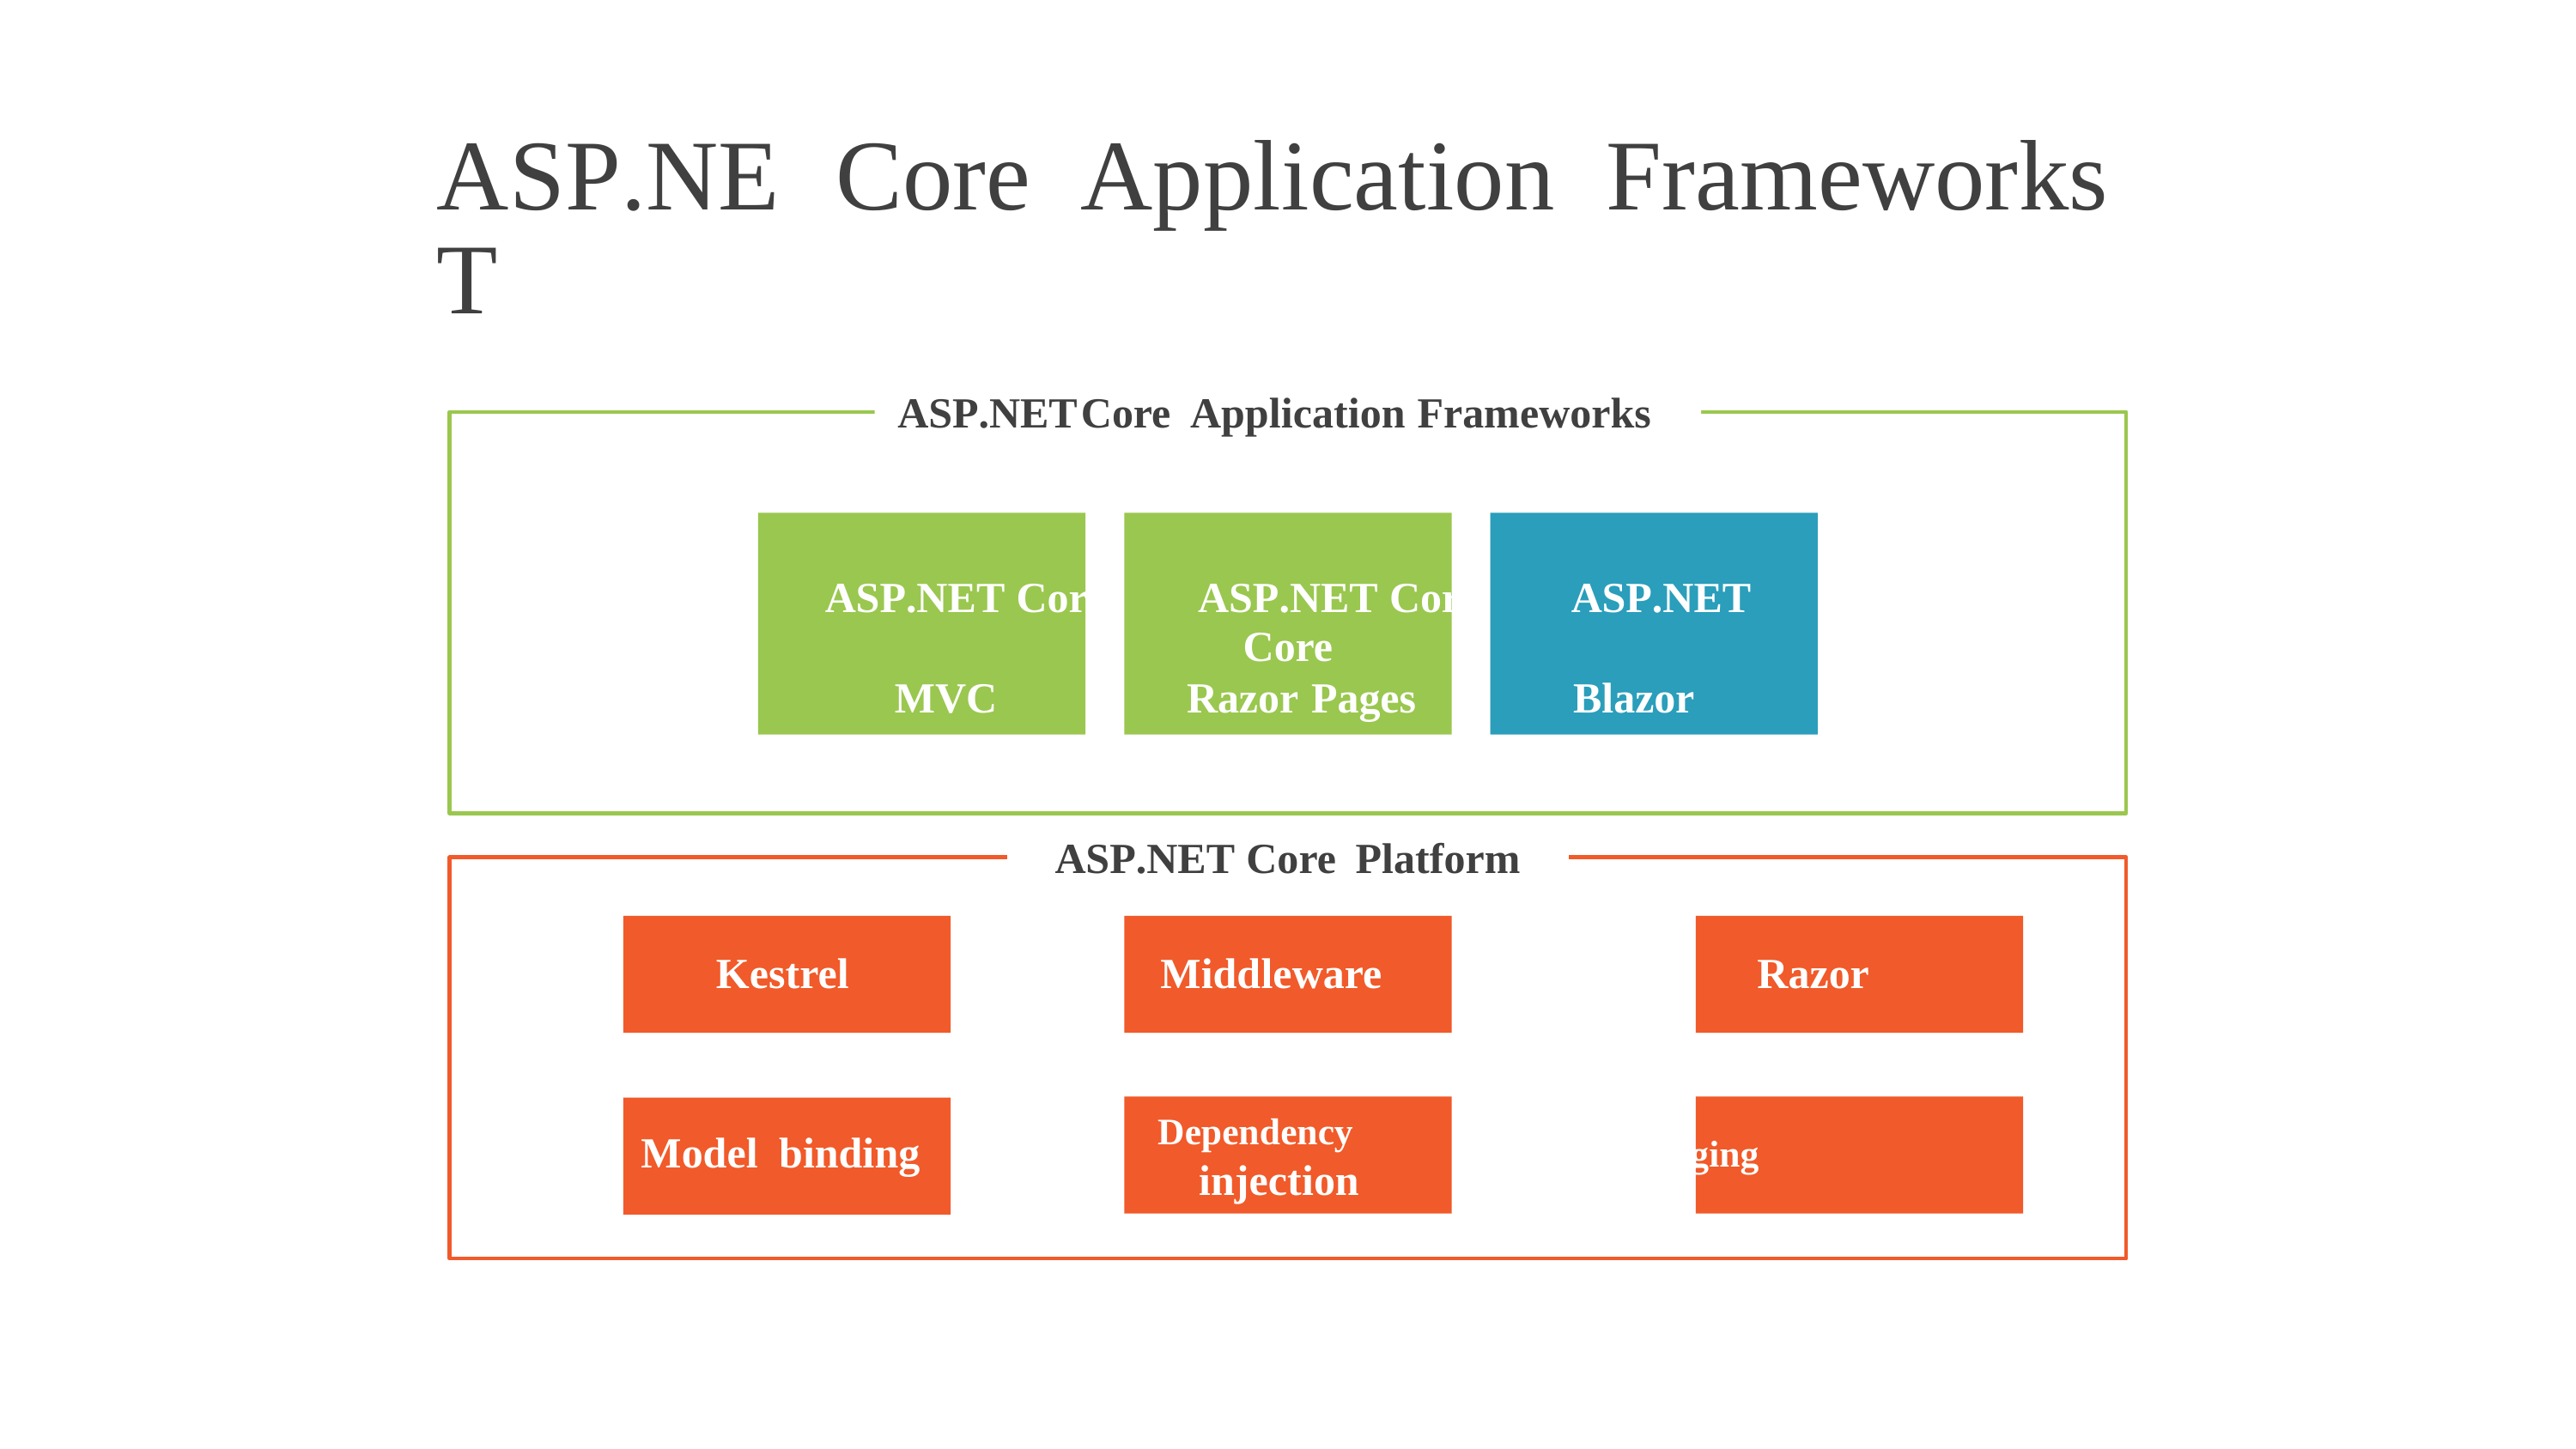

ASP.NET
Core
Application
Frameworks

ASP.NET
Core Application Frameworks

ASP.NET Core        ASP.NET Core        ASP.NET Core
MVC                 Razor Pages              Blazor

ASP.NET Core
Blazor

ASP.NET Core Platform

Kestrel                             Middleware                                  Razor
Model binding                      Dependency                             Logging

injection